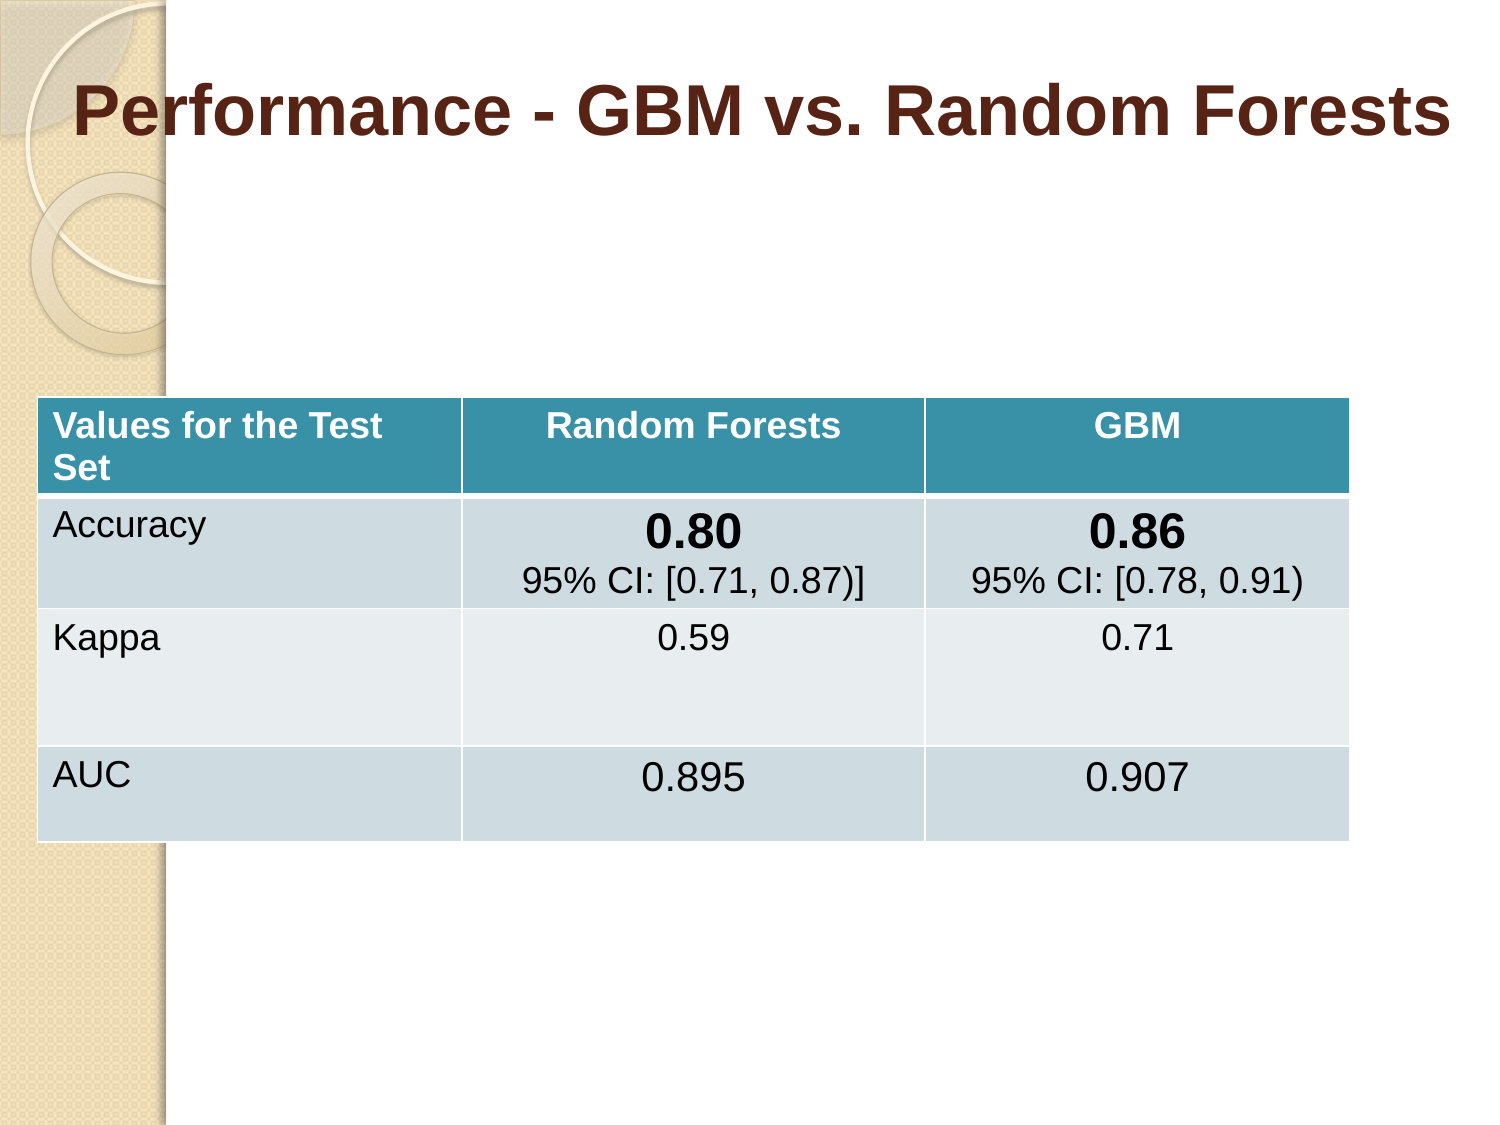

# Performance - GBM vs. Random Forests
| Values for the Test Set | Random Forests | GBM |
| --- | --- | --- |
| Accuracy | 0.80 95% CI: [0.71, 0.87)] | 0.86 95% CI: [0.78, 0.91) |
| Kappa | 0.59 | 0.71 |
| AUC | 0.895 | 0.907 |